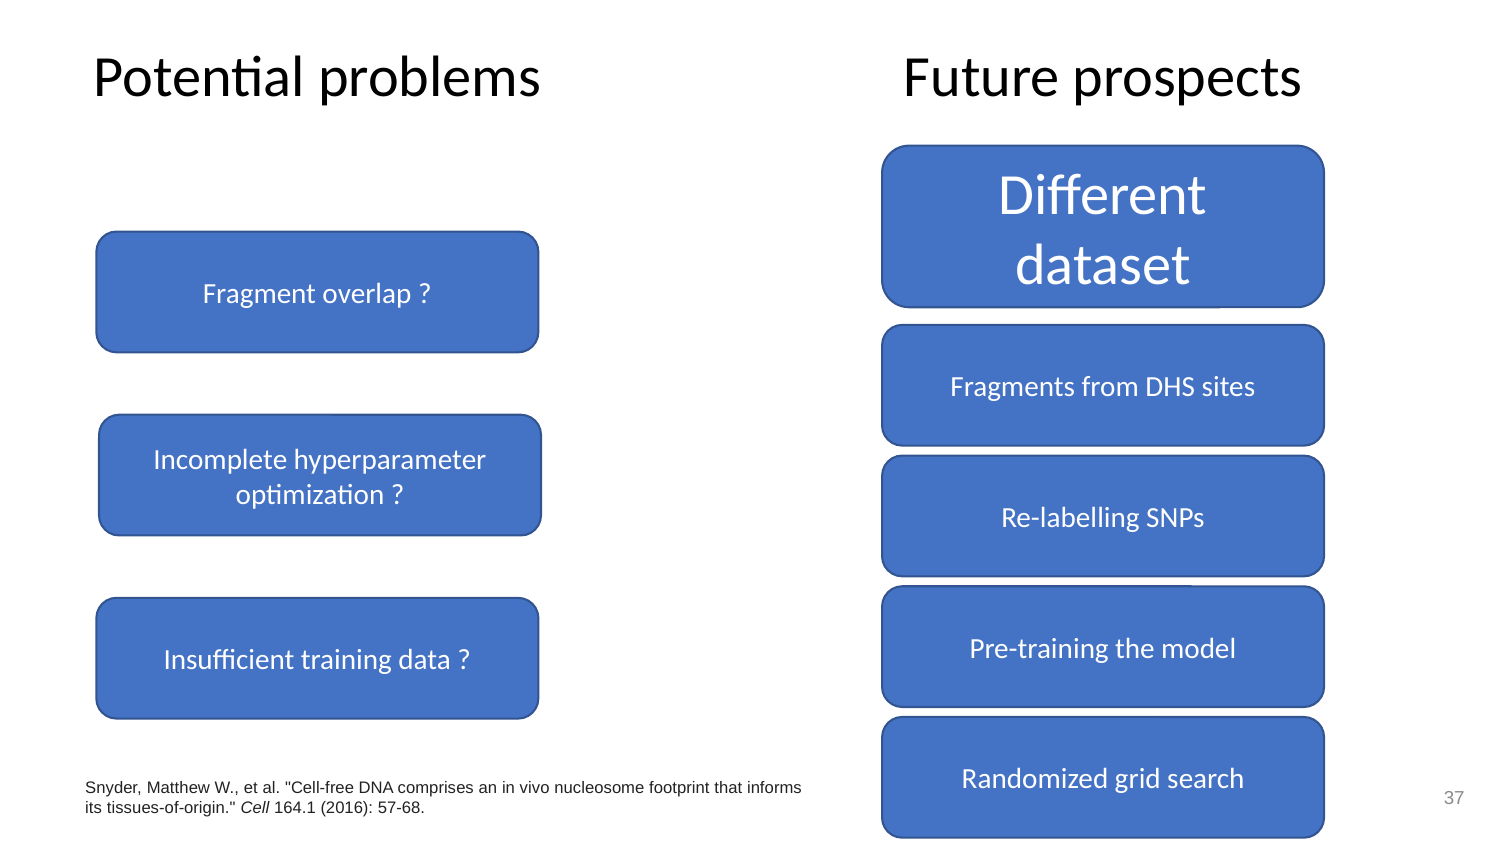

# Potential problems
Future prospects
Different dataset
Fragment overlap ?
Fragments from DHS sites
Incomplete hyperparameter optimization ?
Re-labelling SNPs
Pre-training the model
Insufficient training data ?
Randomized grid search
37
Snyder, Matthew W., et al. "Cell-free DNA comprises an in vivo nucleosome footprint that informs its tissues-of-origin." Cell 164.1 (2016): 57-68.